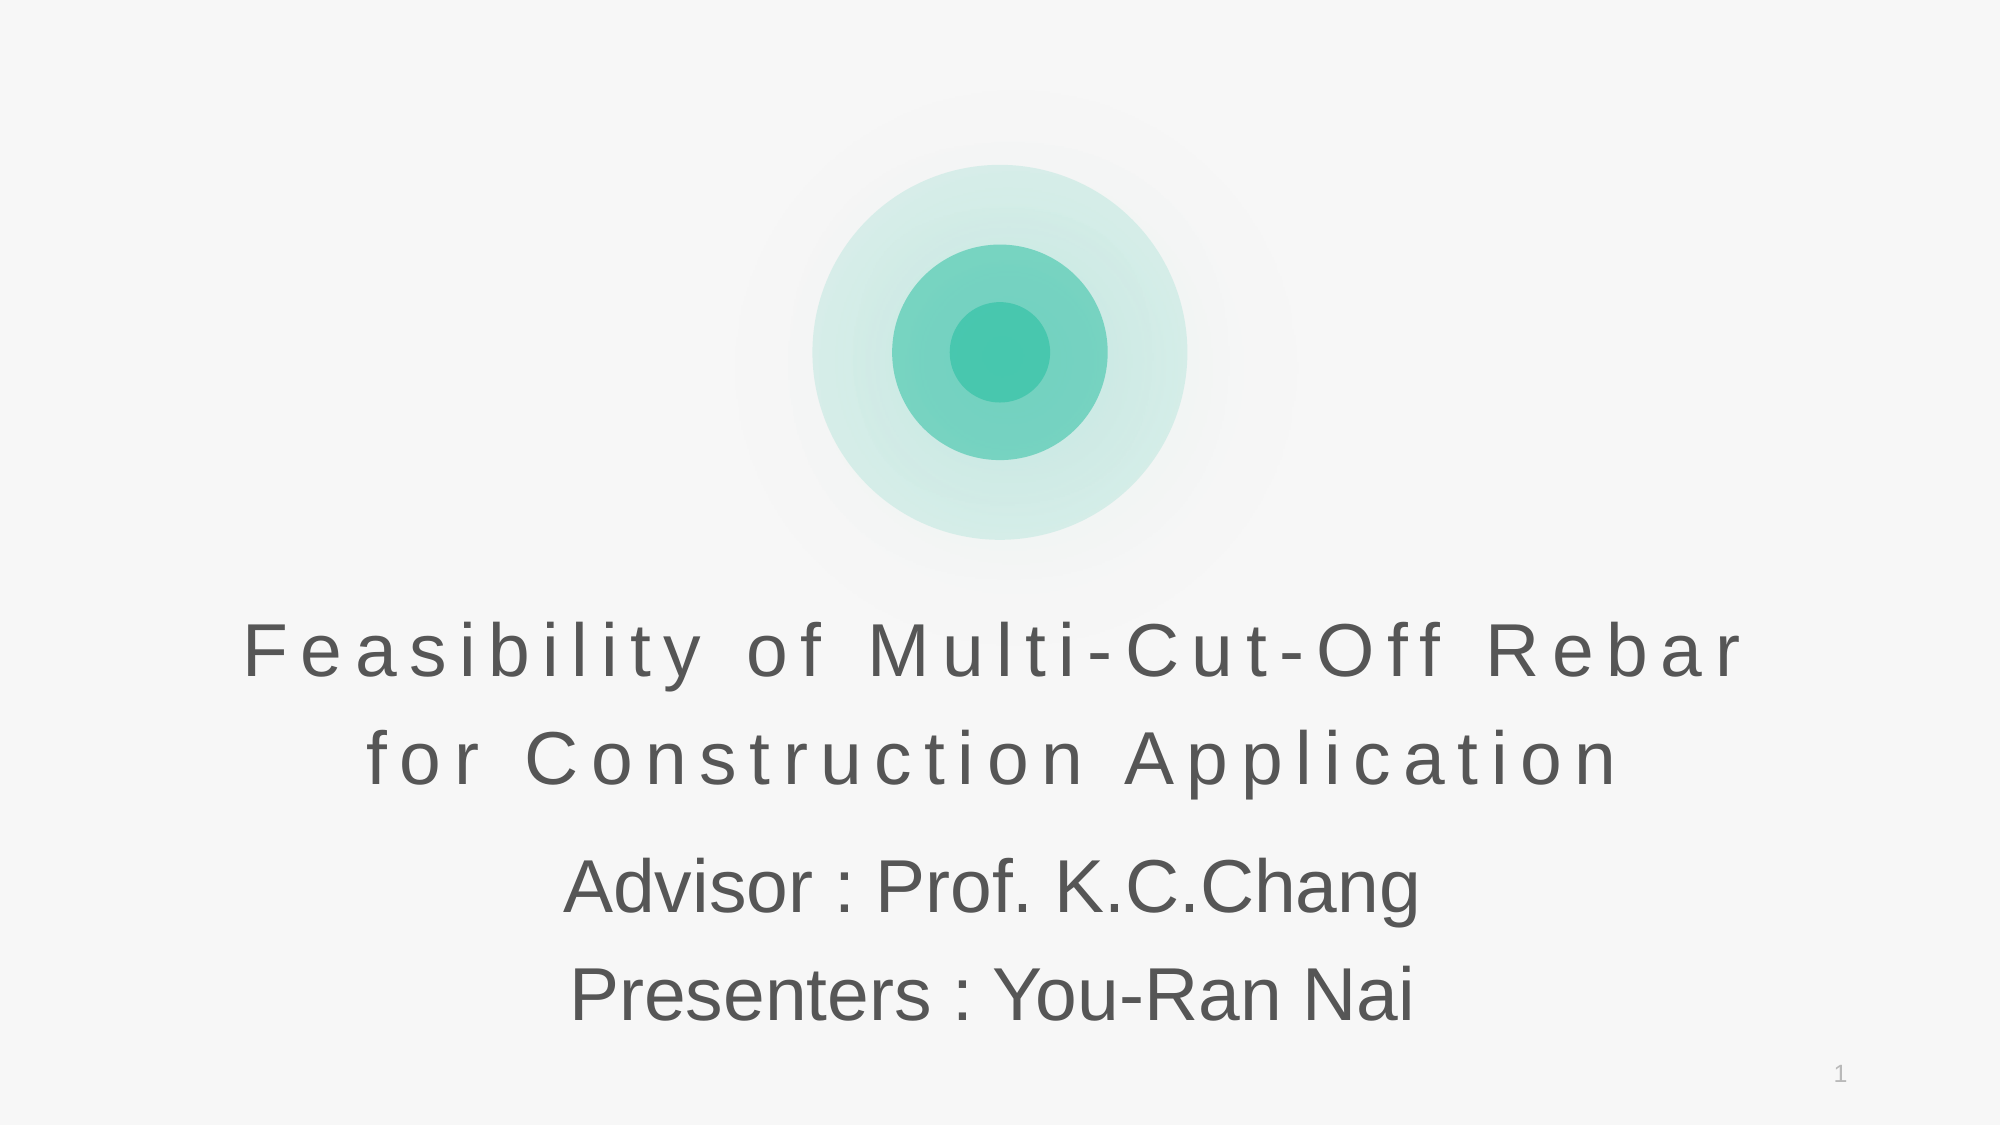

Feasibility of Multi-Cut-Off Rebar
for Construction Application
Advisor : Prof. K.C.Chang
Presenters : You-Ran Nai
1